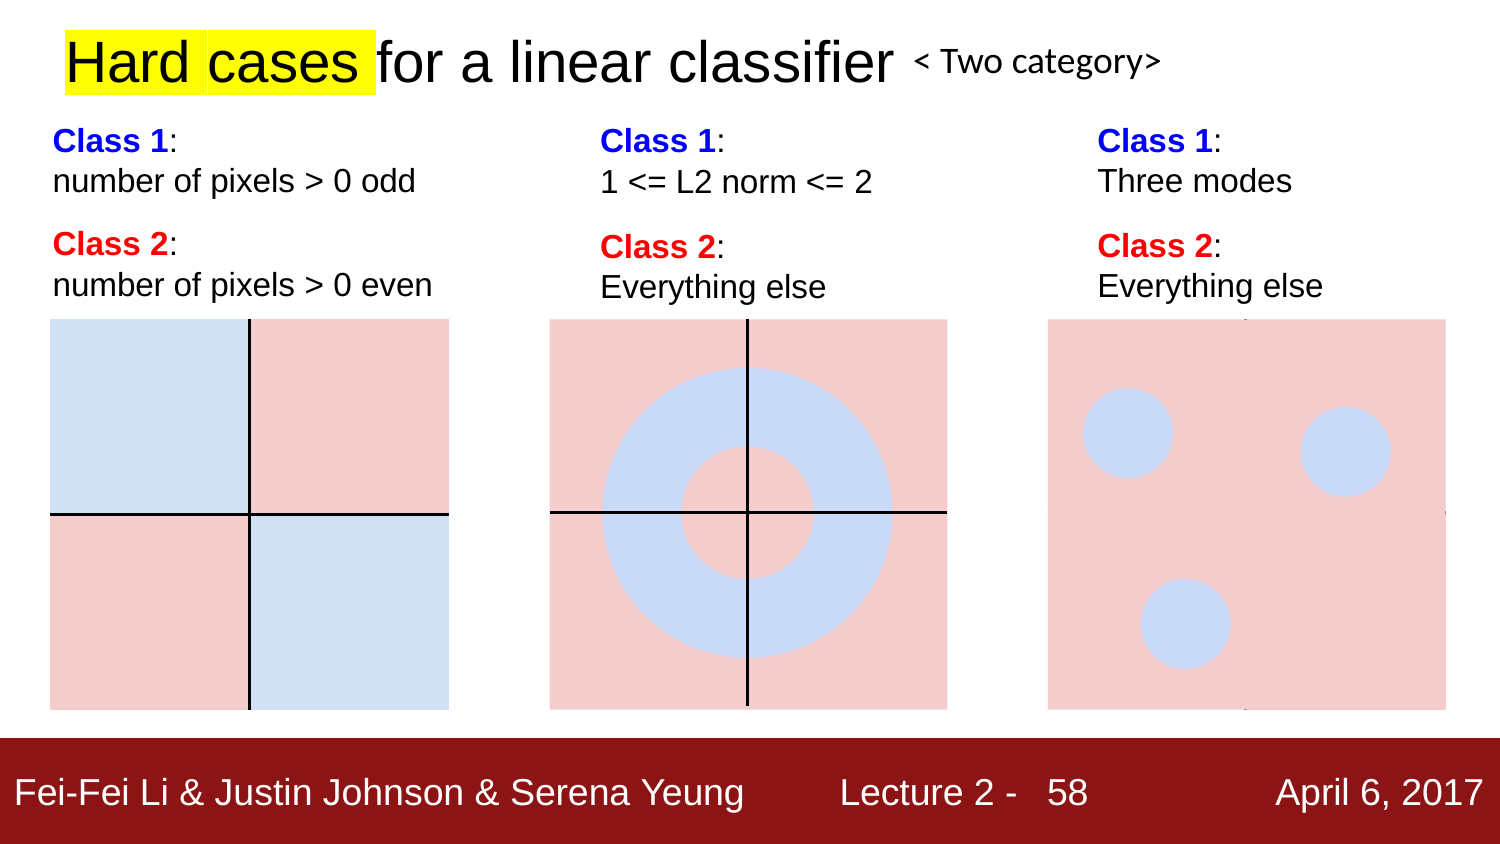

# Hard cases for a linear classifier
< Two category>
Class 1:
number of pixels > 0 odd
Class 2:
number of pixels > 0 even
Class 1:
1 <= L2 norm <= 2
Class 2:  Everything else
Class 1:  Three modes
Class 2:  Everything else
|  |  |
| --- | --- |
|  |  |

|  |  |
| --- | --- |
|  |  |

58
Fei-Fei Li & Justin Johnson & Serena Yeung
Lecture 2 -
April 6, 2017